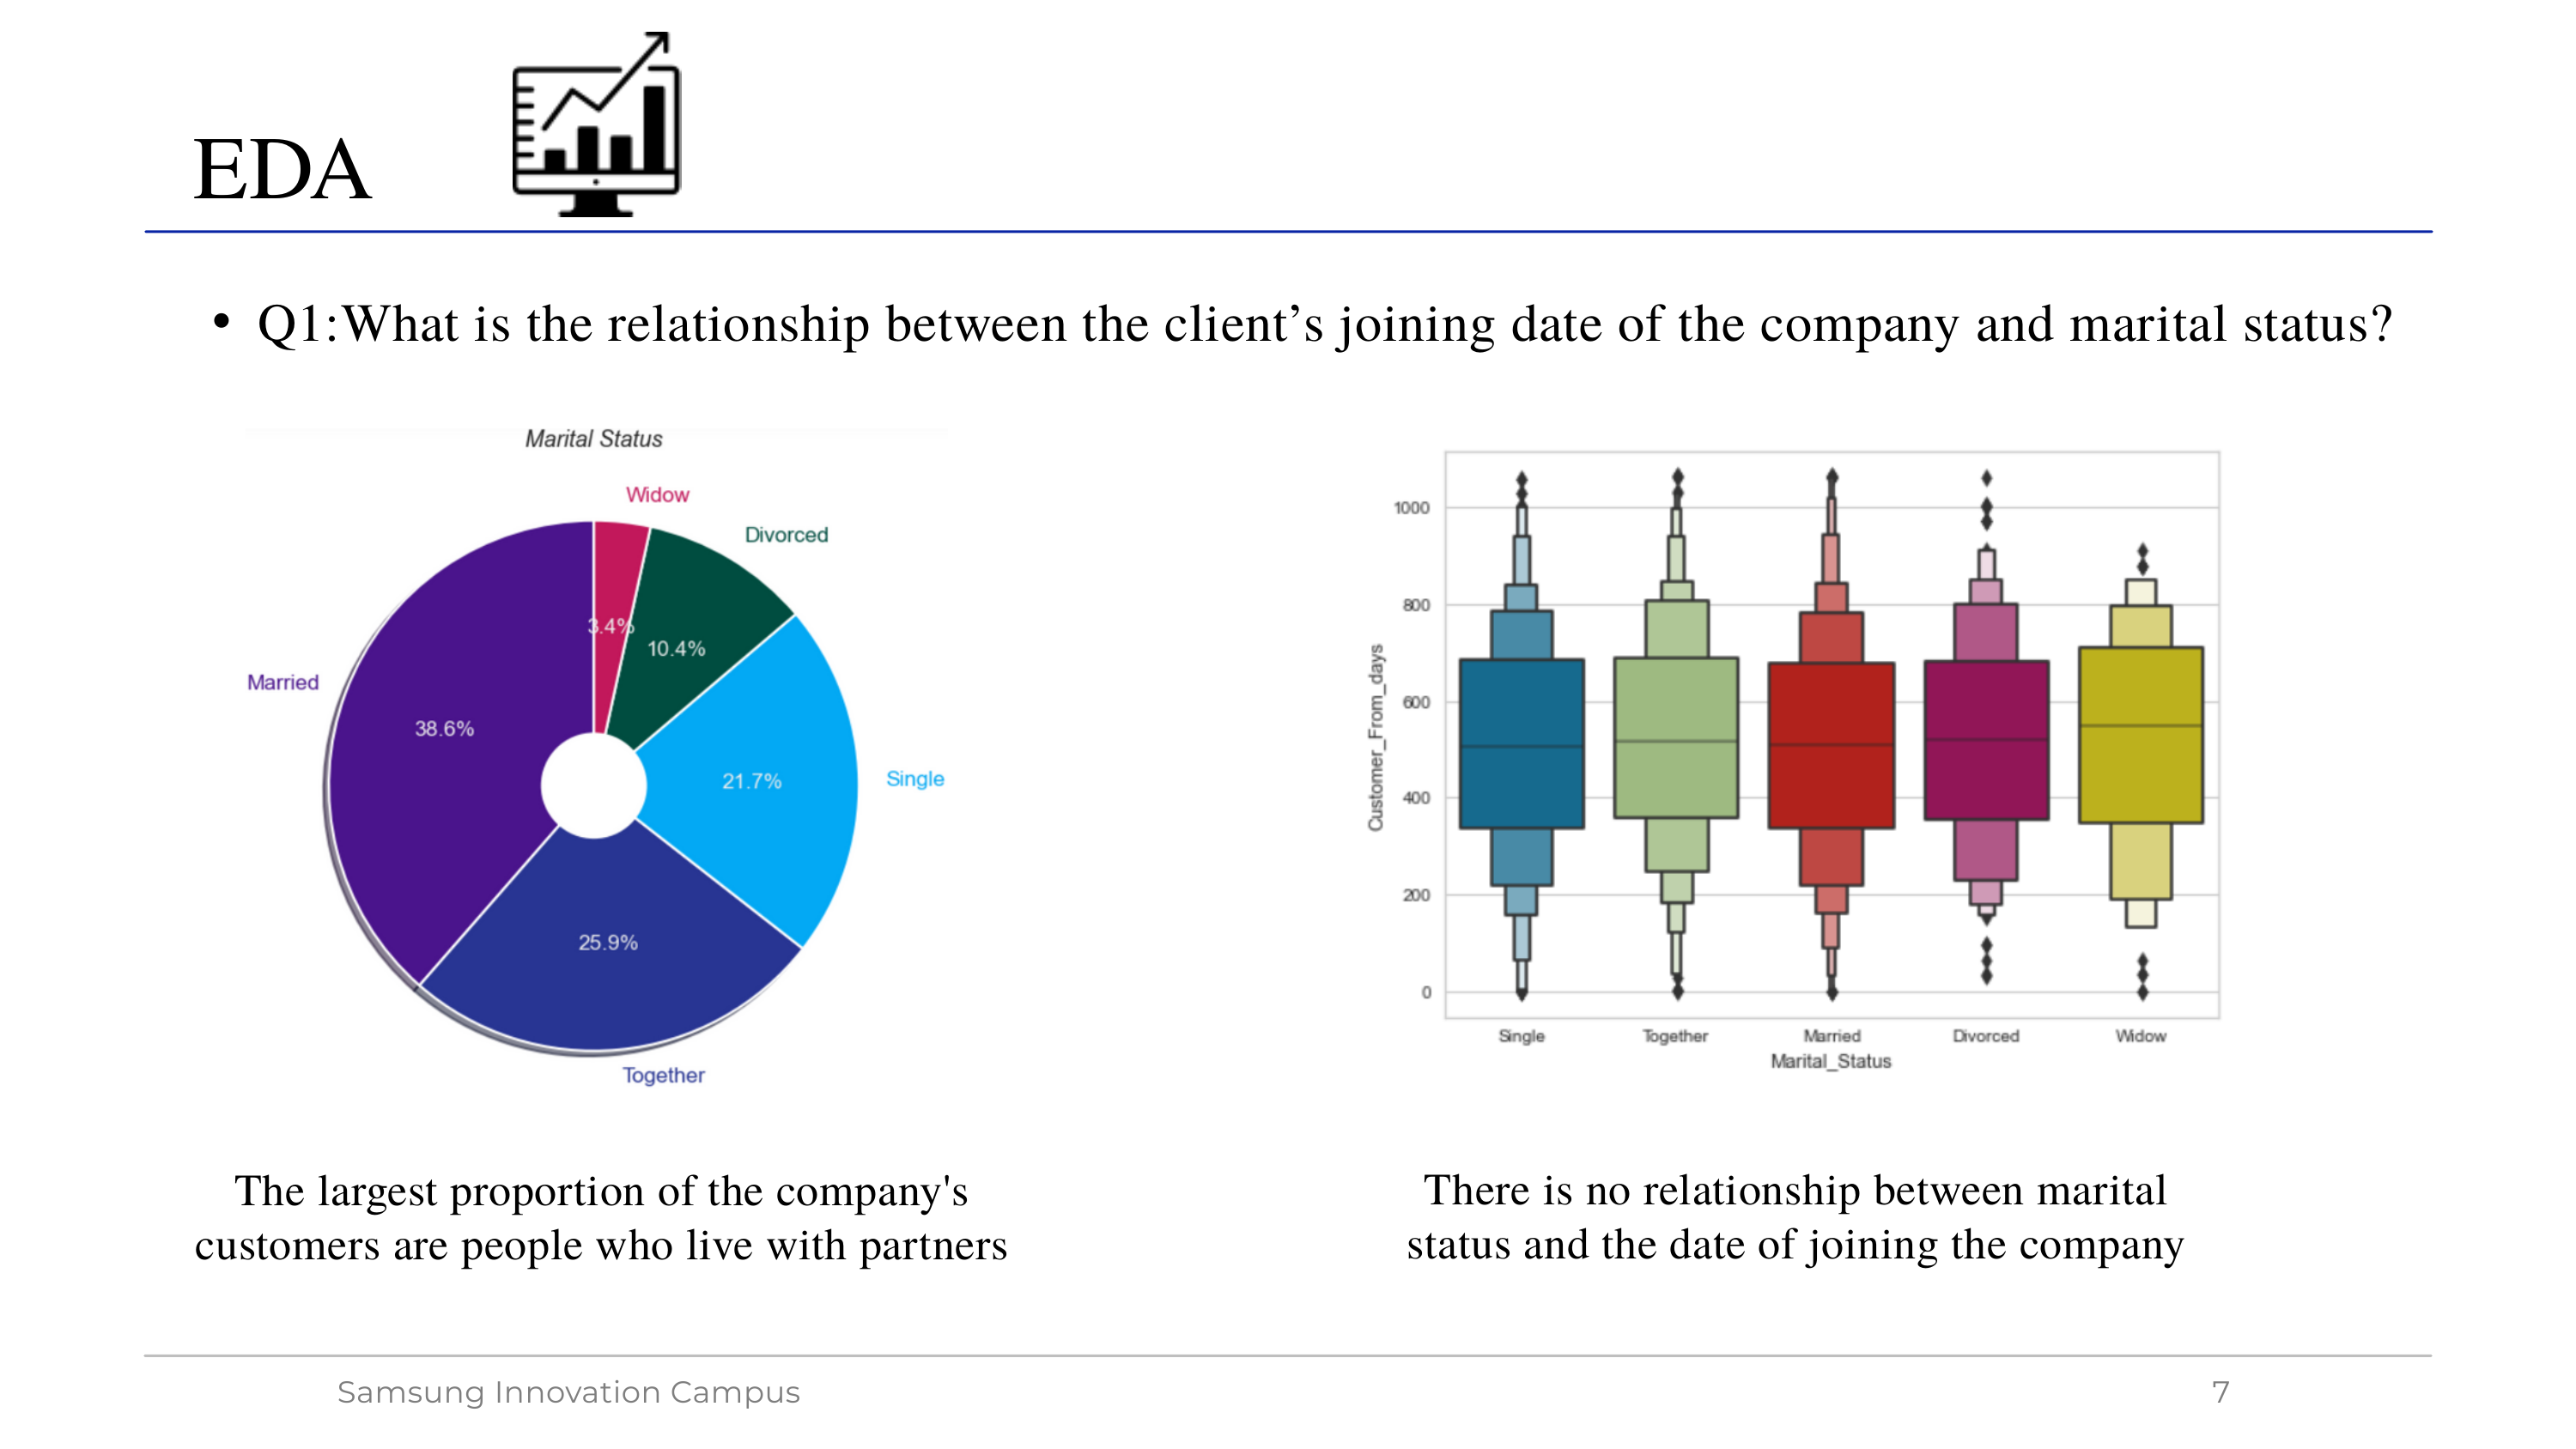

EDA

Q1:What is the relationship between the client’s joining date of the company and marital status?

There is no relationship between marital status and the date of joining the company
The largest proportion of the company's customers are people who live with partners

Samsung Innovation Campus
7